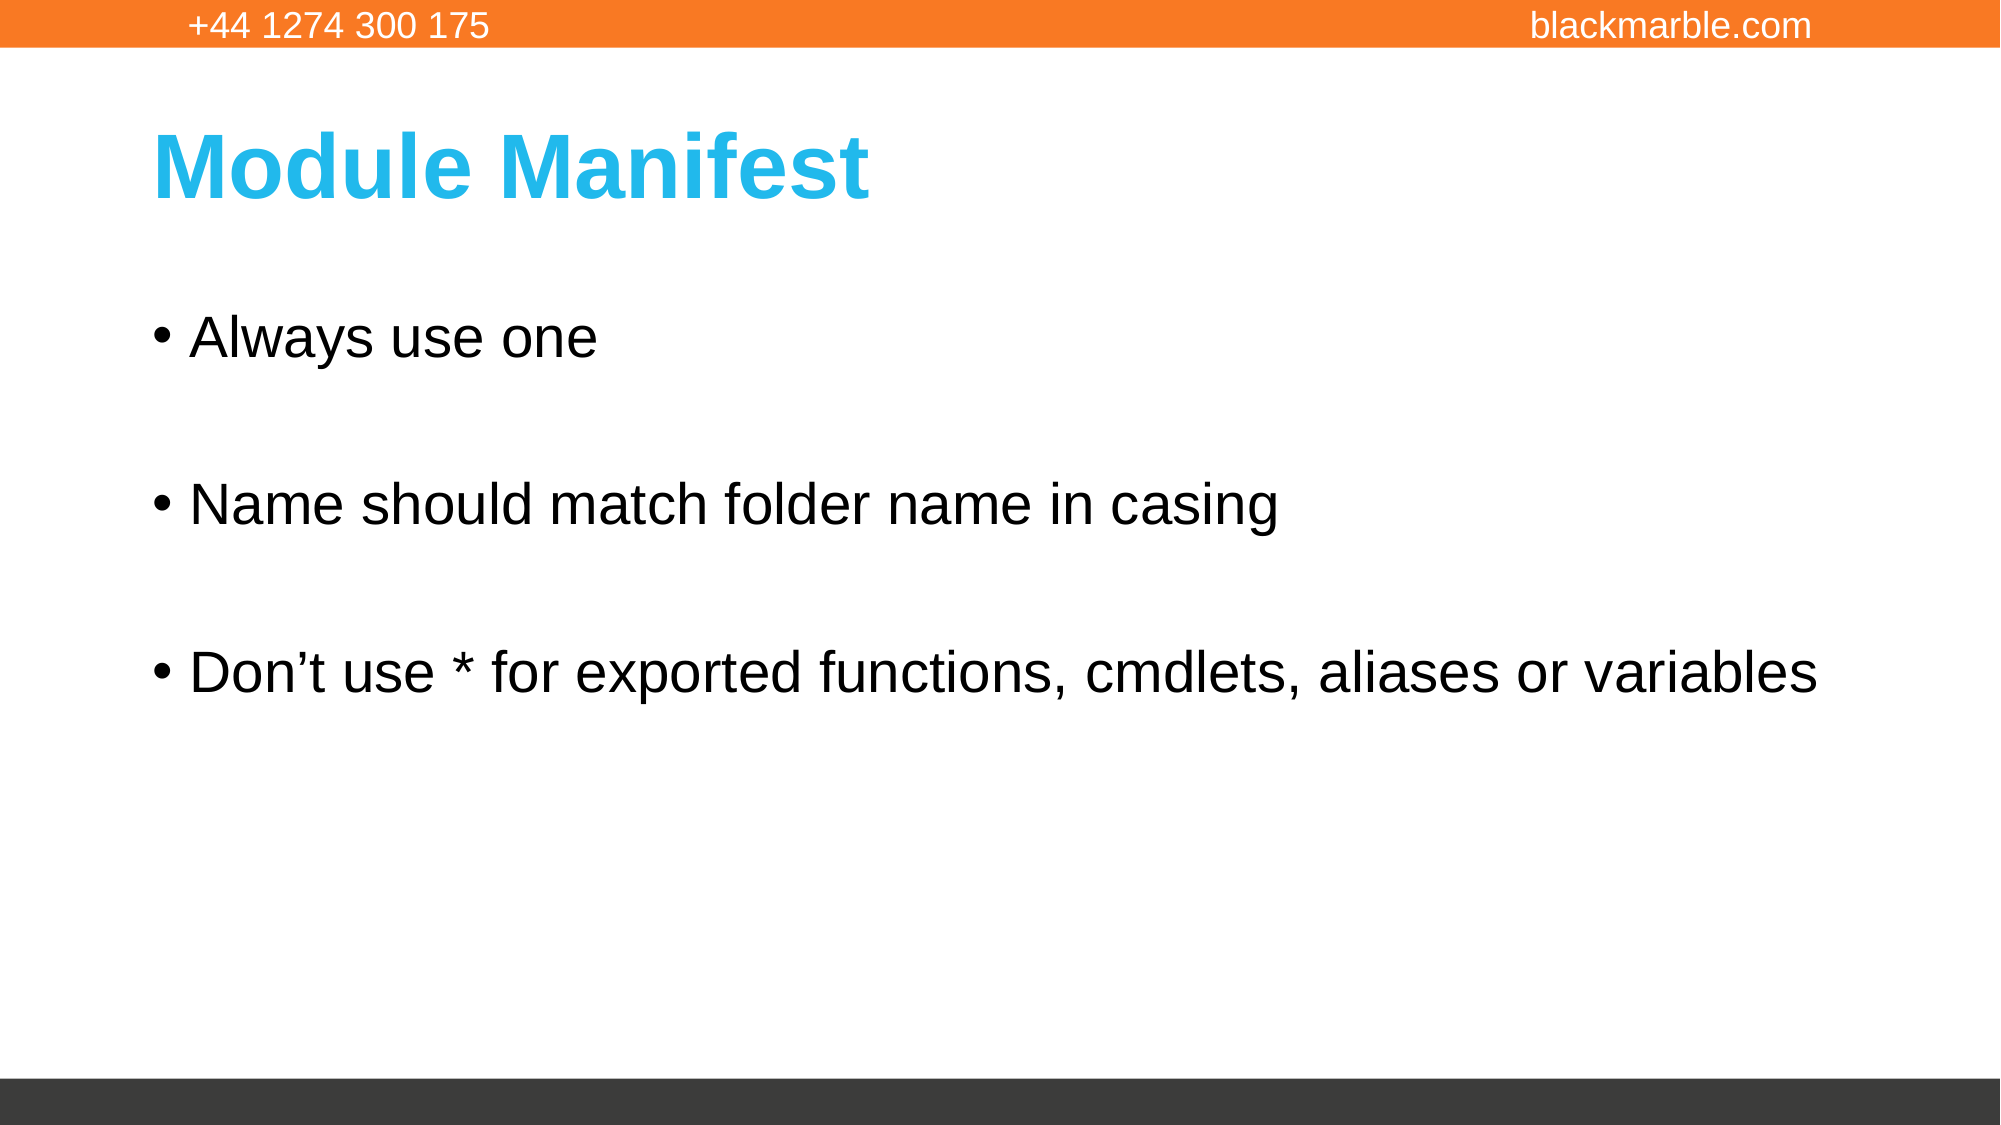

# Module Manifest
Always use one

Name should match folder name in casing

Don’t use * for exported functions, cmdlets, aliases or variables